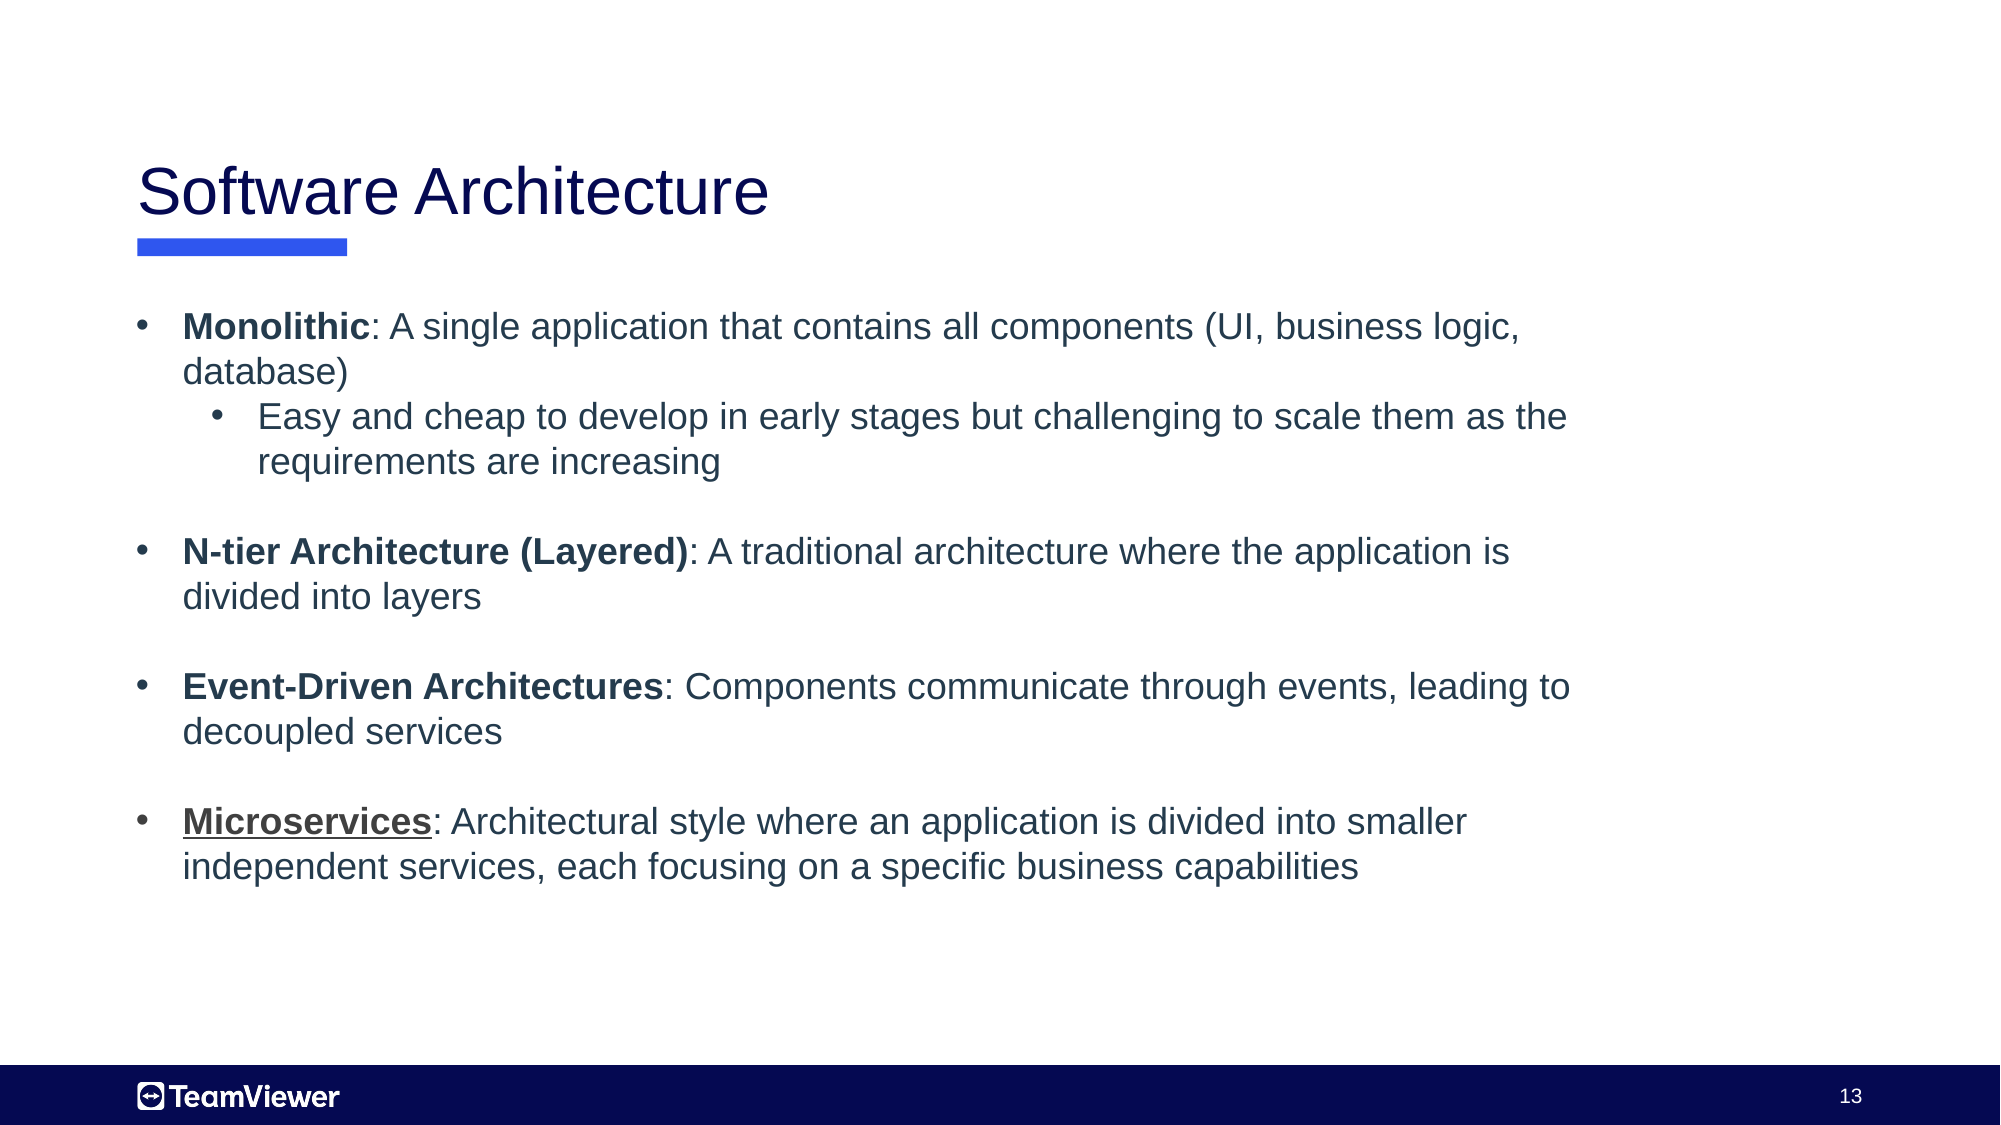

# Software Architecture

Monolithic: A single application that contains all components (UI, business logic, database)
Easy and cheap to develop in early stages but challenging to scale them as the requirements are increasing

N-tier Architecture (Layered): A traditional architecture where the application is divided into layers

Event-Driven Architectures: Components communicate through events, leading to decoupled services

Microservices: Architectural style where an application is divided into smaller independent services, each focusing on a specific business capabilities

13